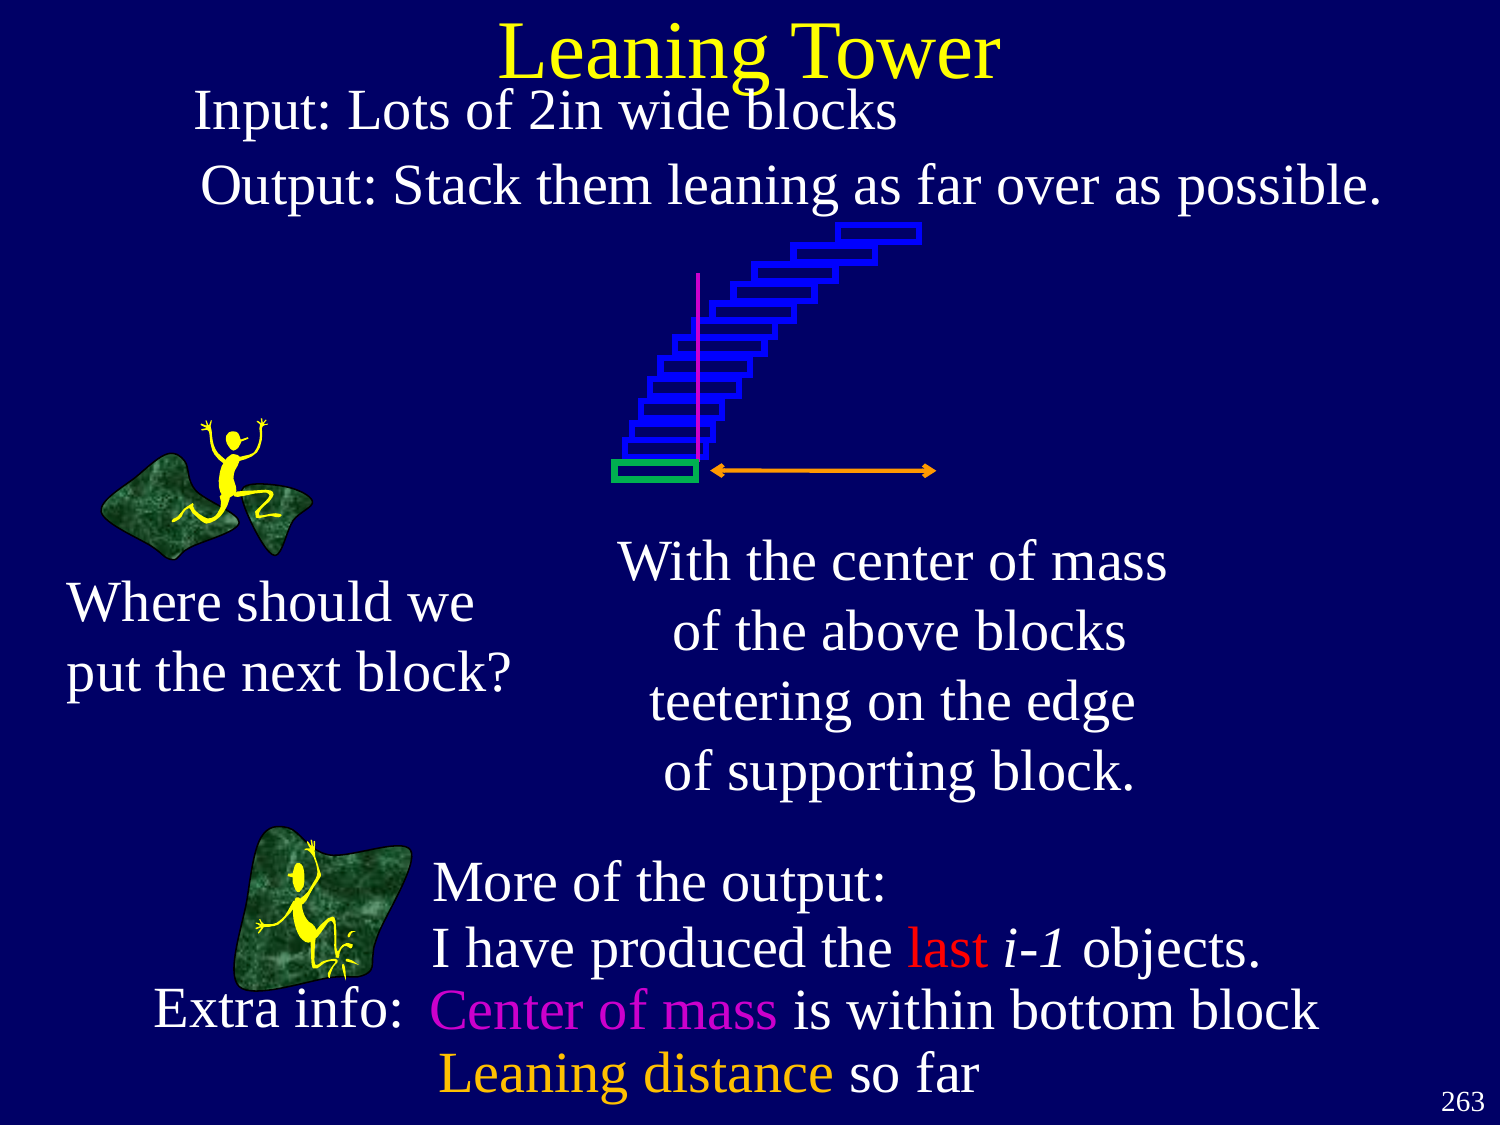

# Leaning Tower

Input: Lots of 2in wide blocks
Output: Stack them leaning as far over as possible.

With the center of mass
of the above blocks
teetering on the edge
of supporting block.
Where should we
put the next block?

More of the output:
I have produced the last i-1 objects.
Extra info:
Center of mass is within bottom block
Leaning distance so far